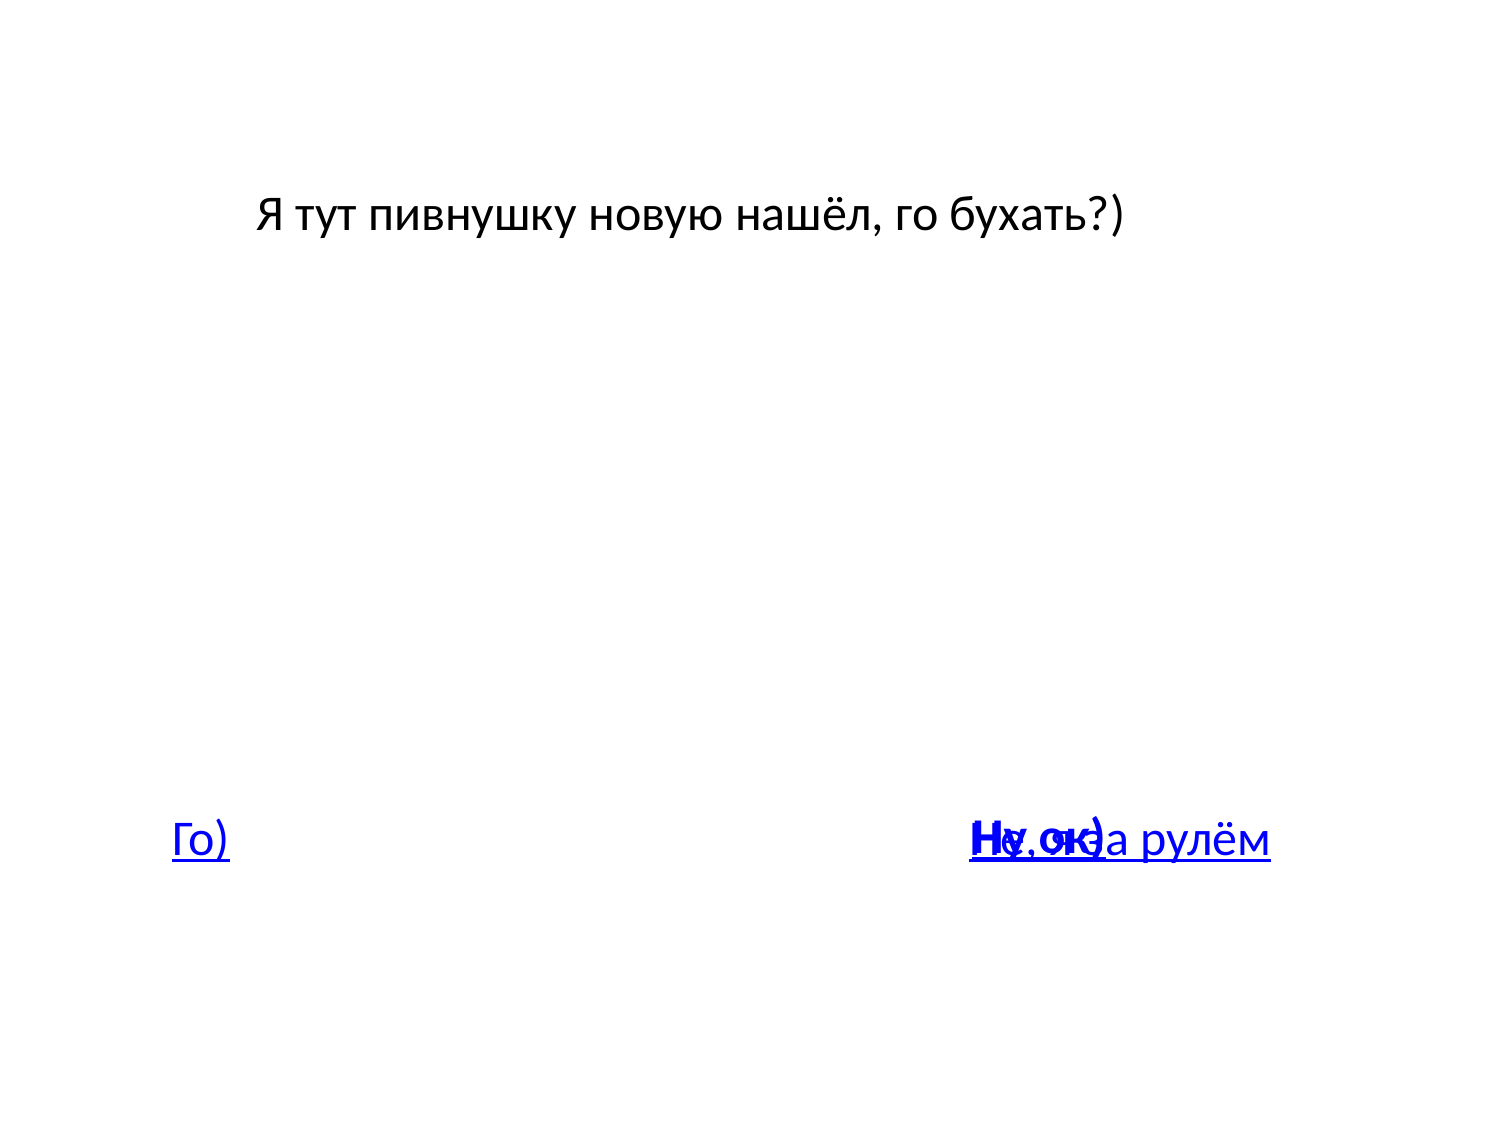

Я тут пивнушку новую нашёл, го бухать?)
Ну ок)
Го)
Не, я за рулём